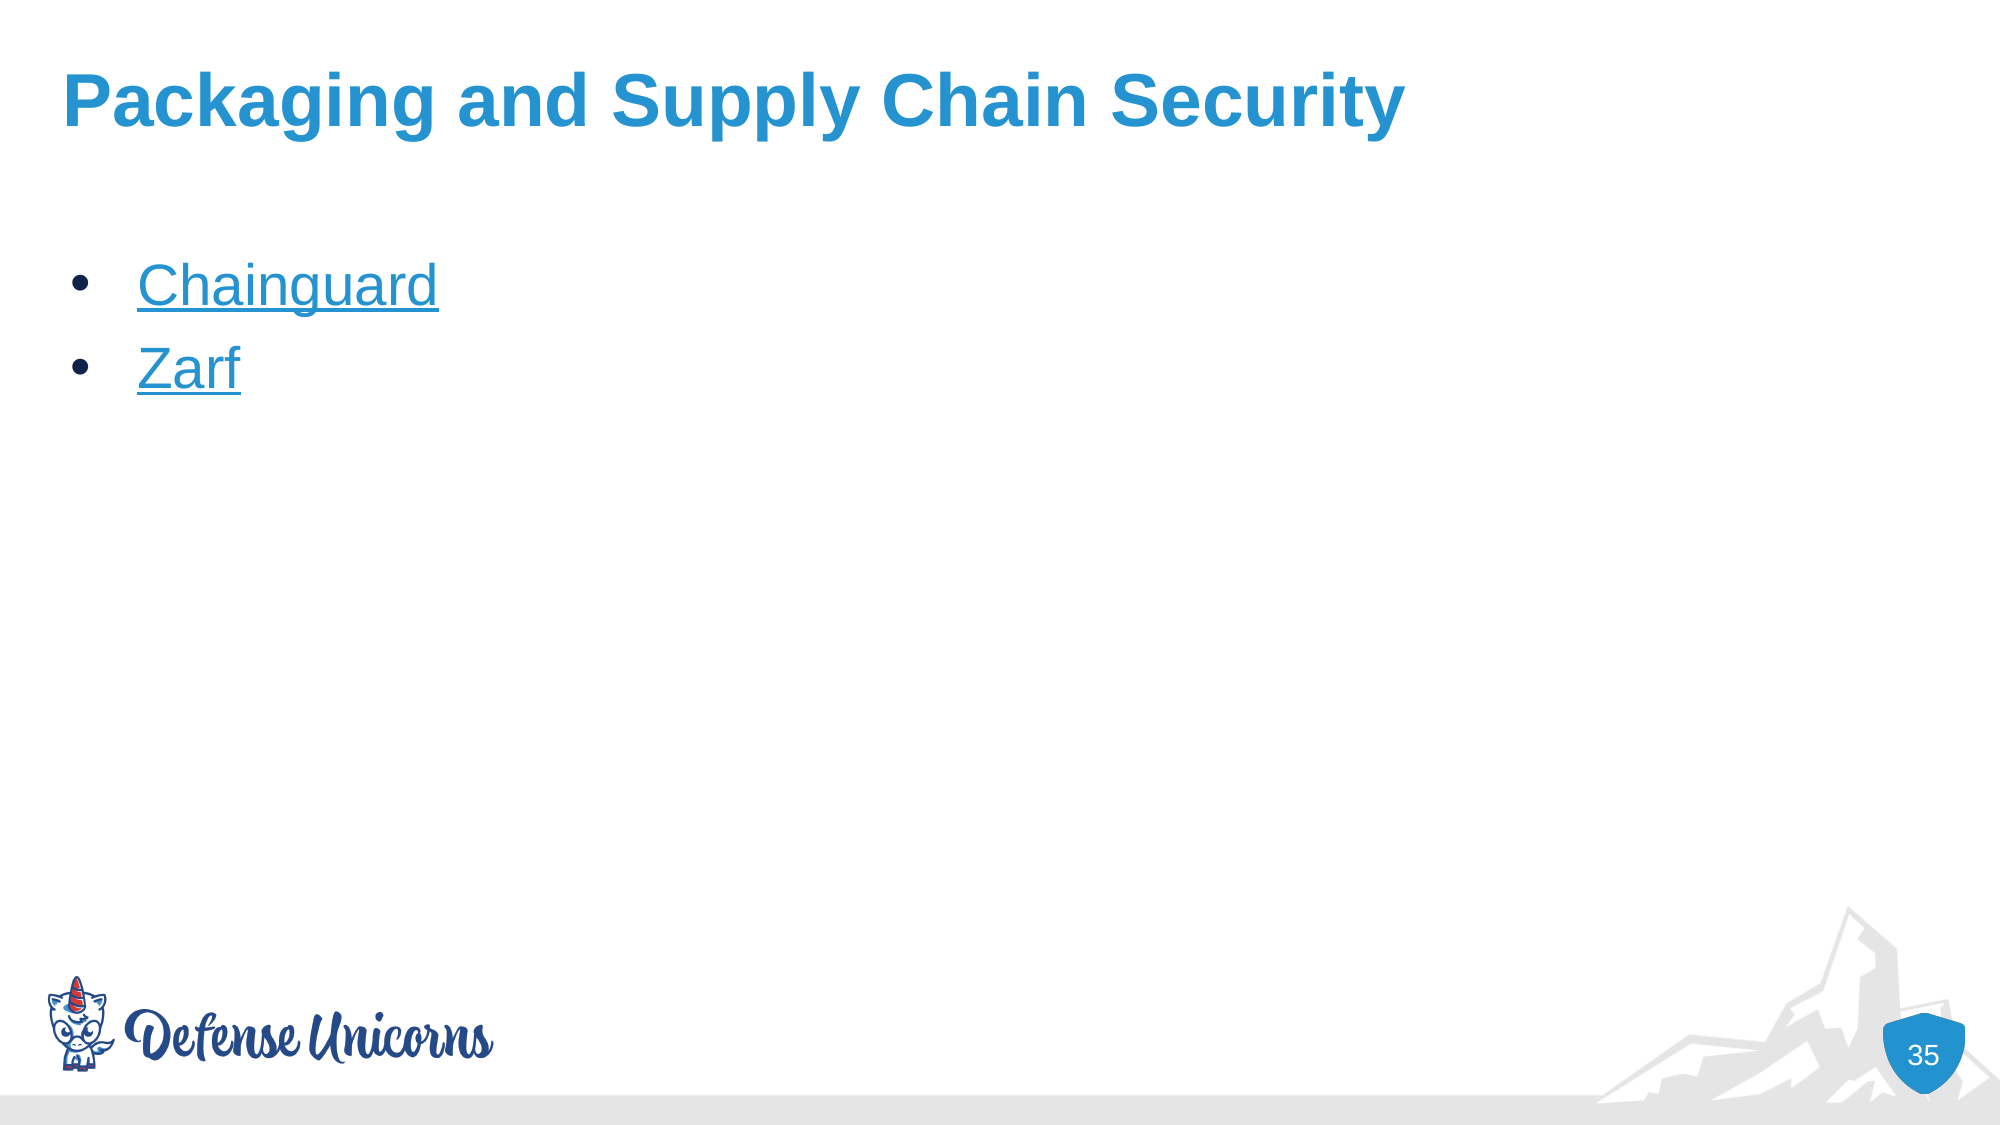

# Packaging and Supply Chain Security
Chainguard
Zarf

35